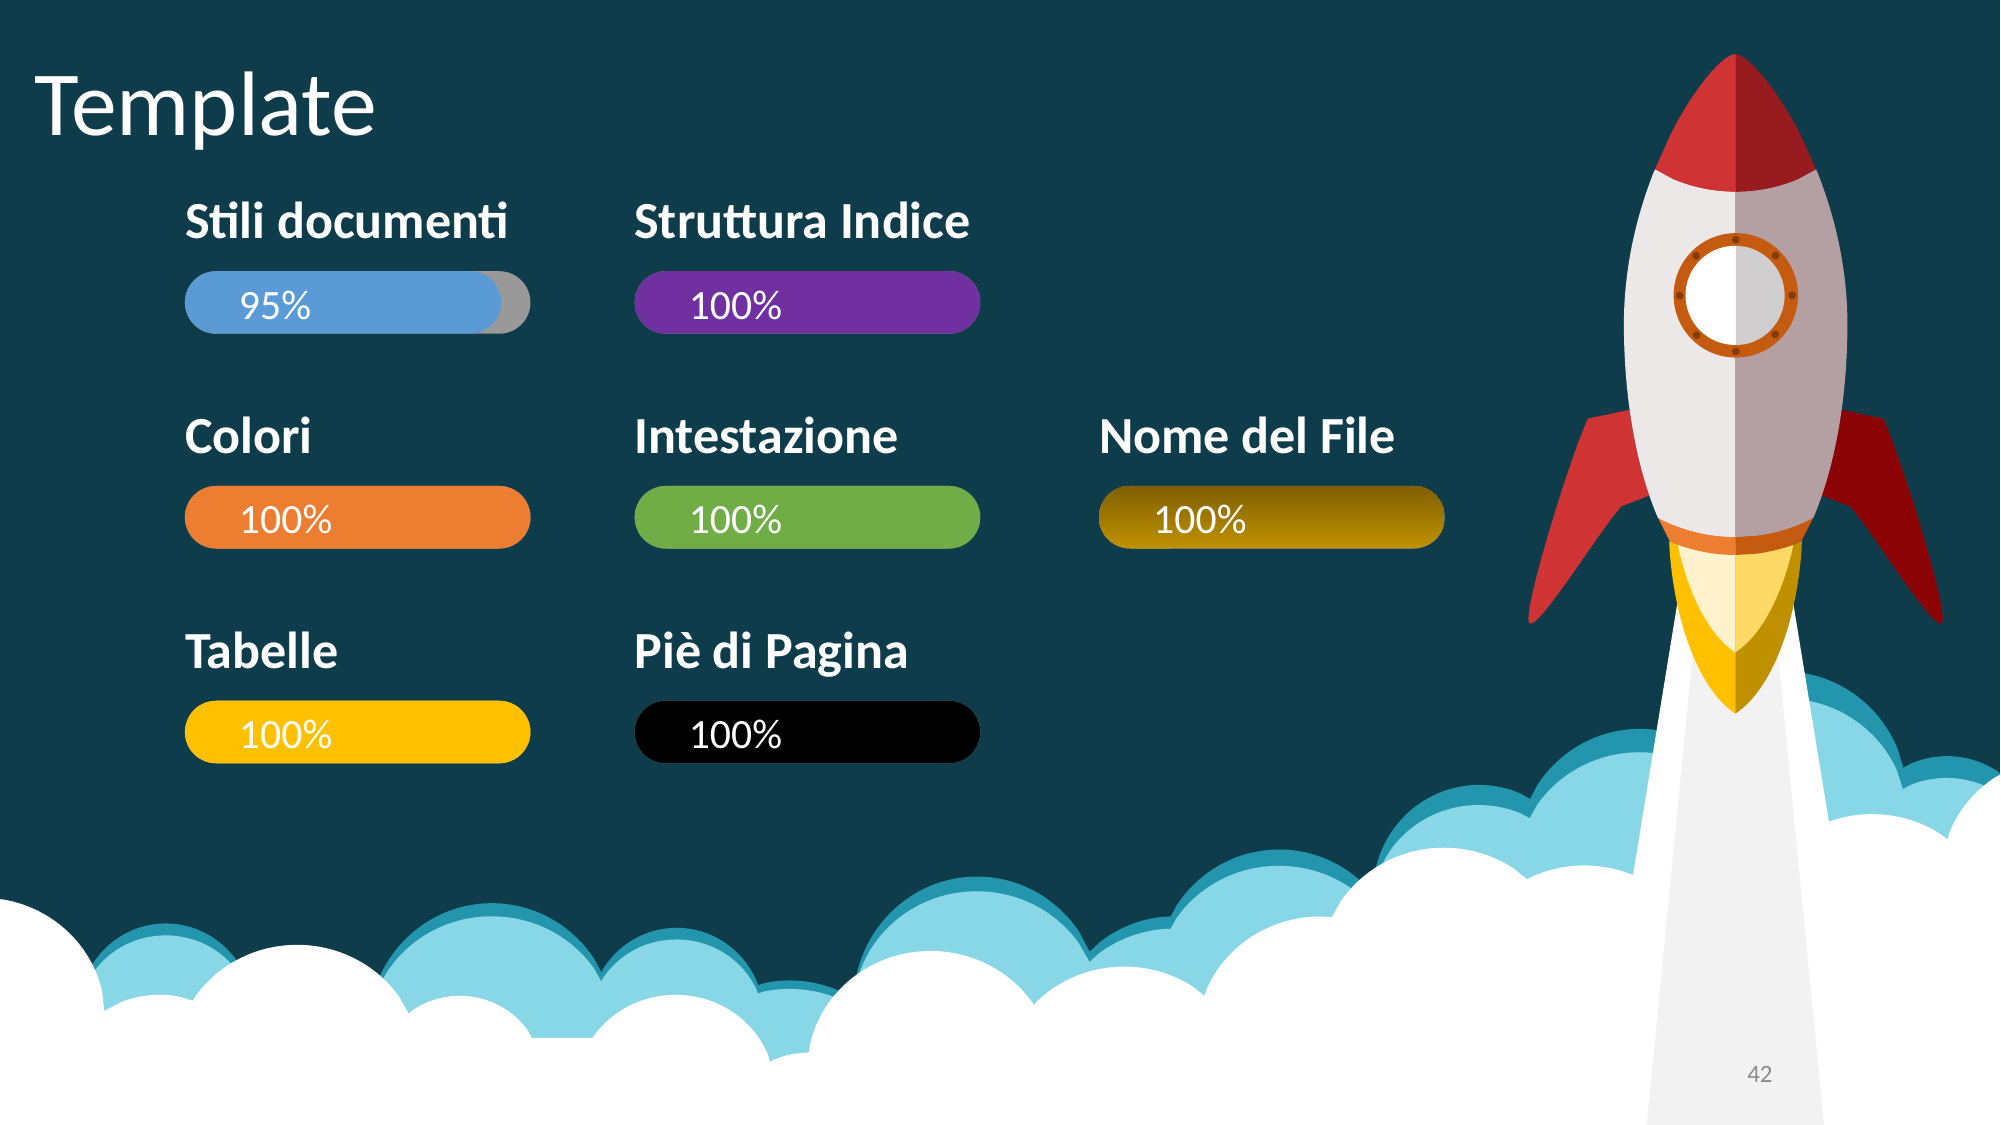

# Template
Stili documenti
Struttura Indice
95%
100%
100%
100%
100%

Colori
Intestazione
Nome del File

100%

Tabelle
Piè di Pagina

100%

42